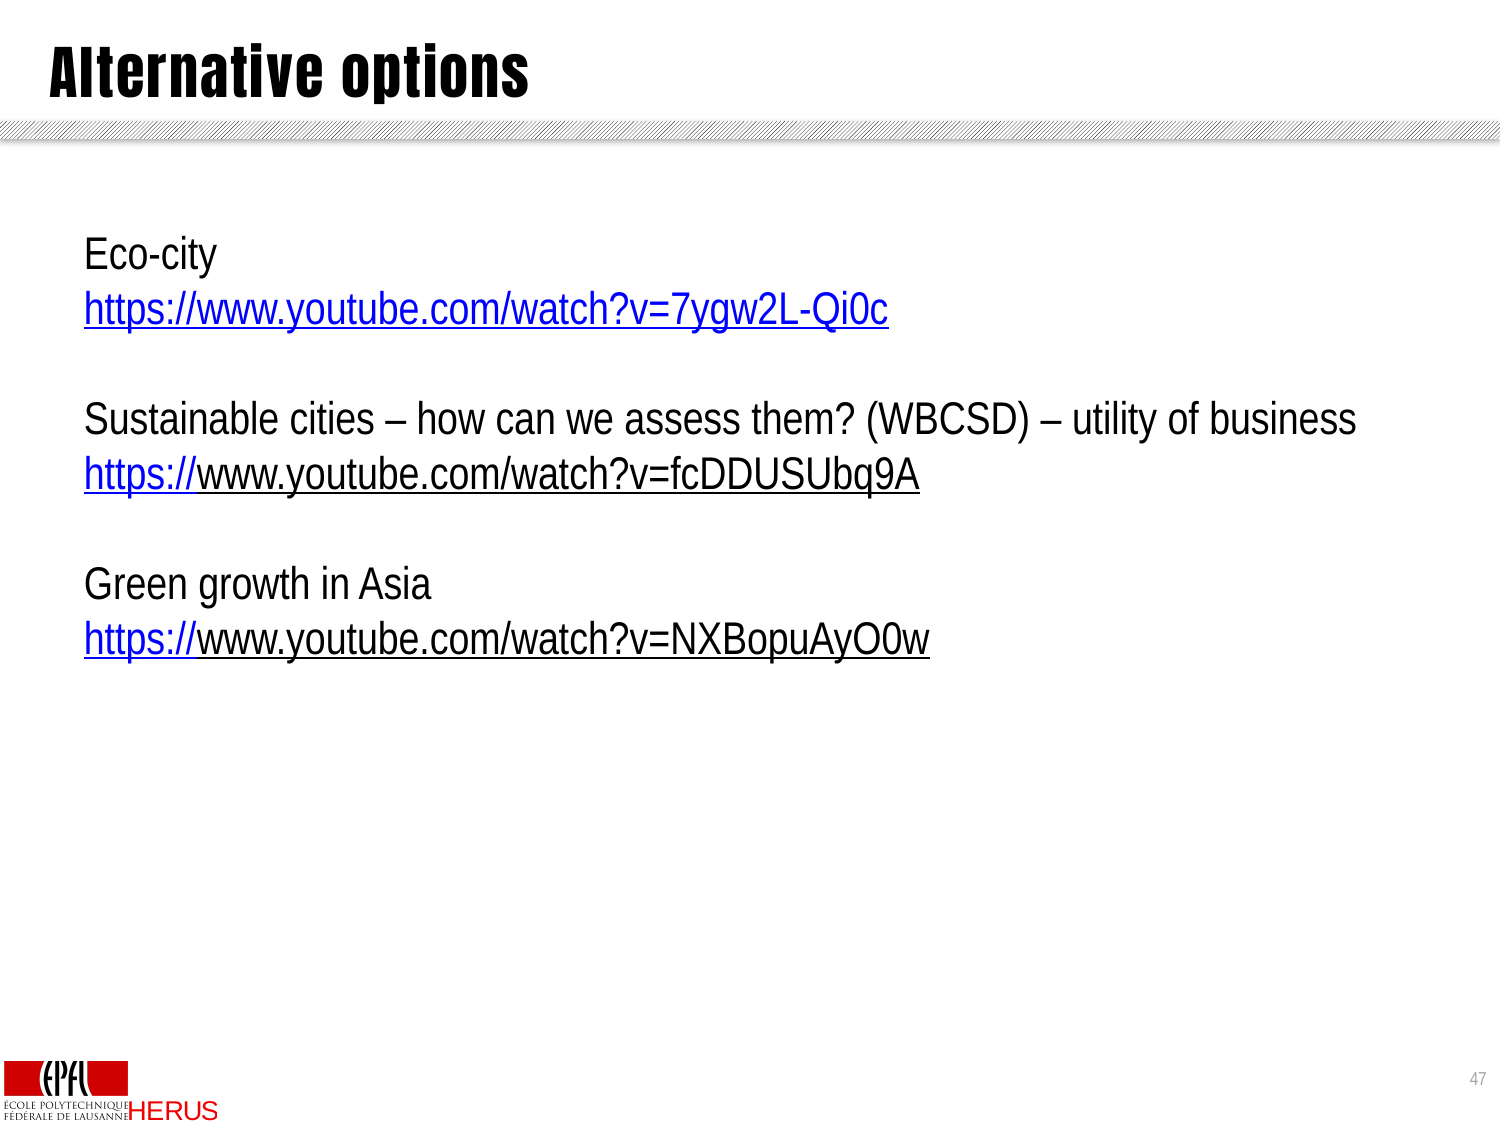

# Alternative options
Eco-city
https://www.youtube.com/watch?v=7ygw2L-Qi0c

Sustainable cities – how can we assess them? (WBCSD) – utility of business
https://www.youtube.com/watch?v=fcDDUSUbq9A

Green growth in Asia
https://www.youtube.com/watch?v=NXBopuAyO0w